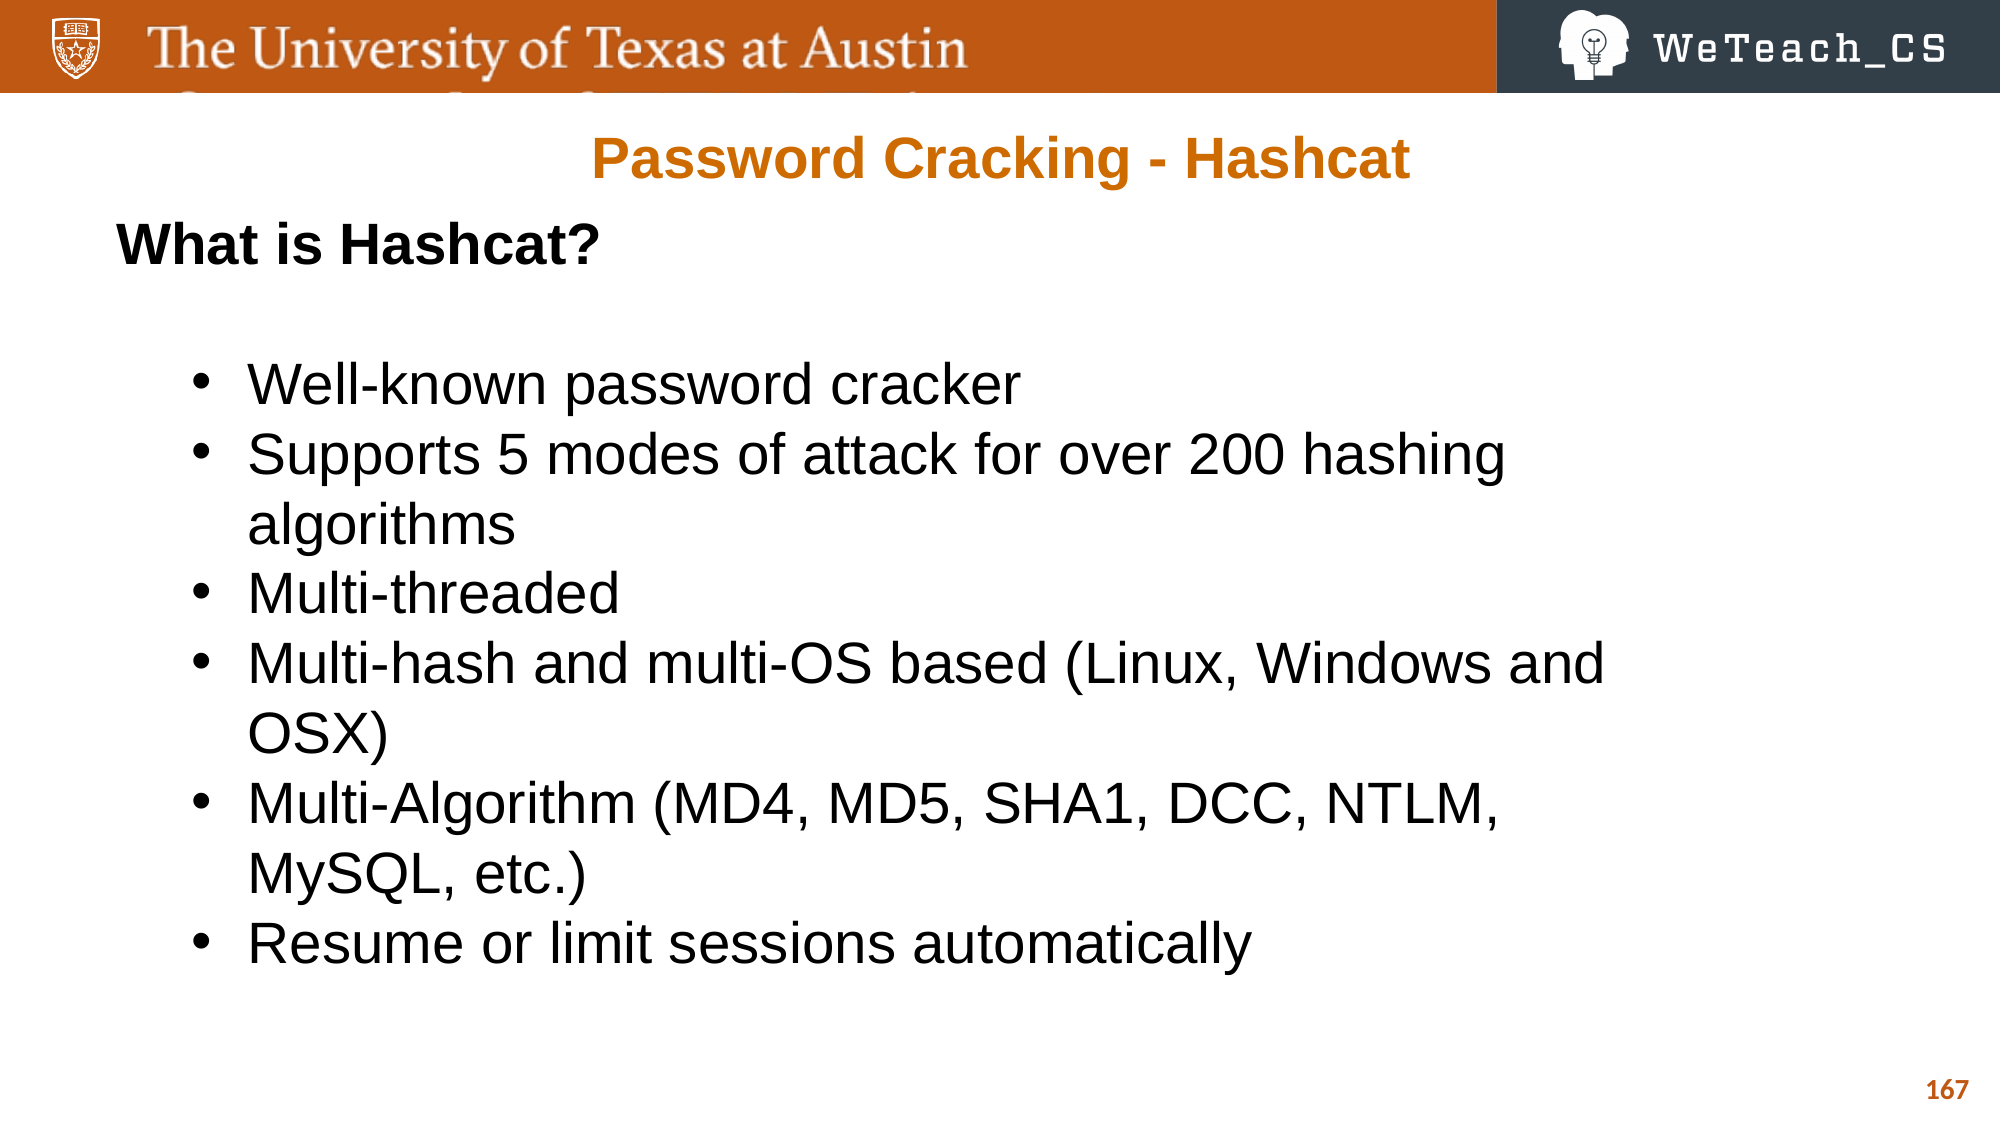

Password Cracking - Hashcat
What is Hashcat?

Well-known password cracker
Supports 5 modes of attack for over 200 hashing algorithms
Multi-threaded
Multi-hash and multi-OS based (Linux, Windows and OSX)
Multi-Algorithm (MD4, MD5, SHA1, DCC, NTLM, MySQL, etc.)
Resume or limit sessions automatically